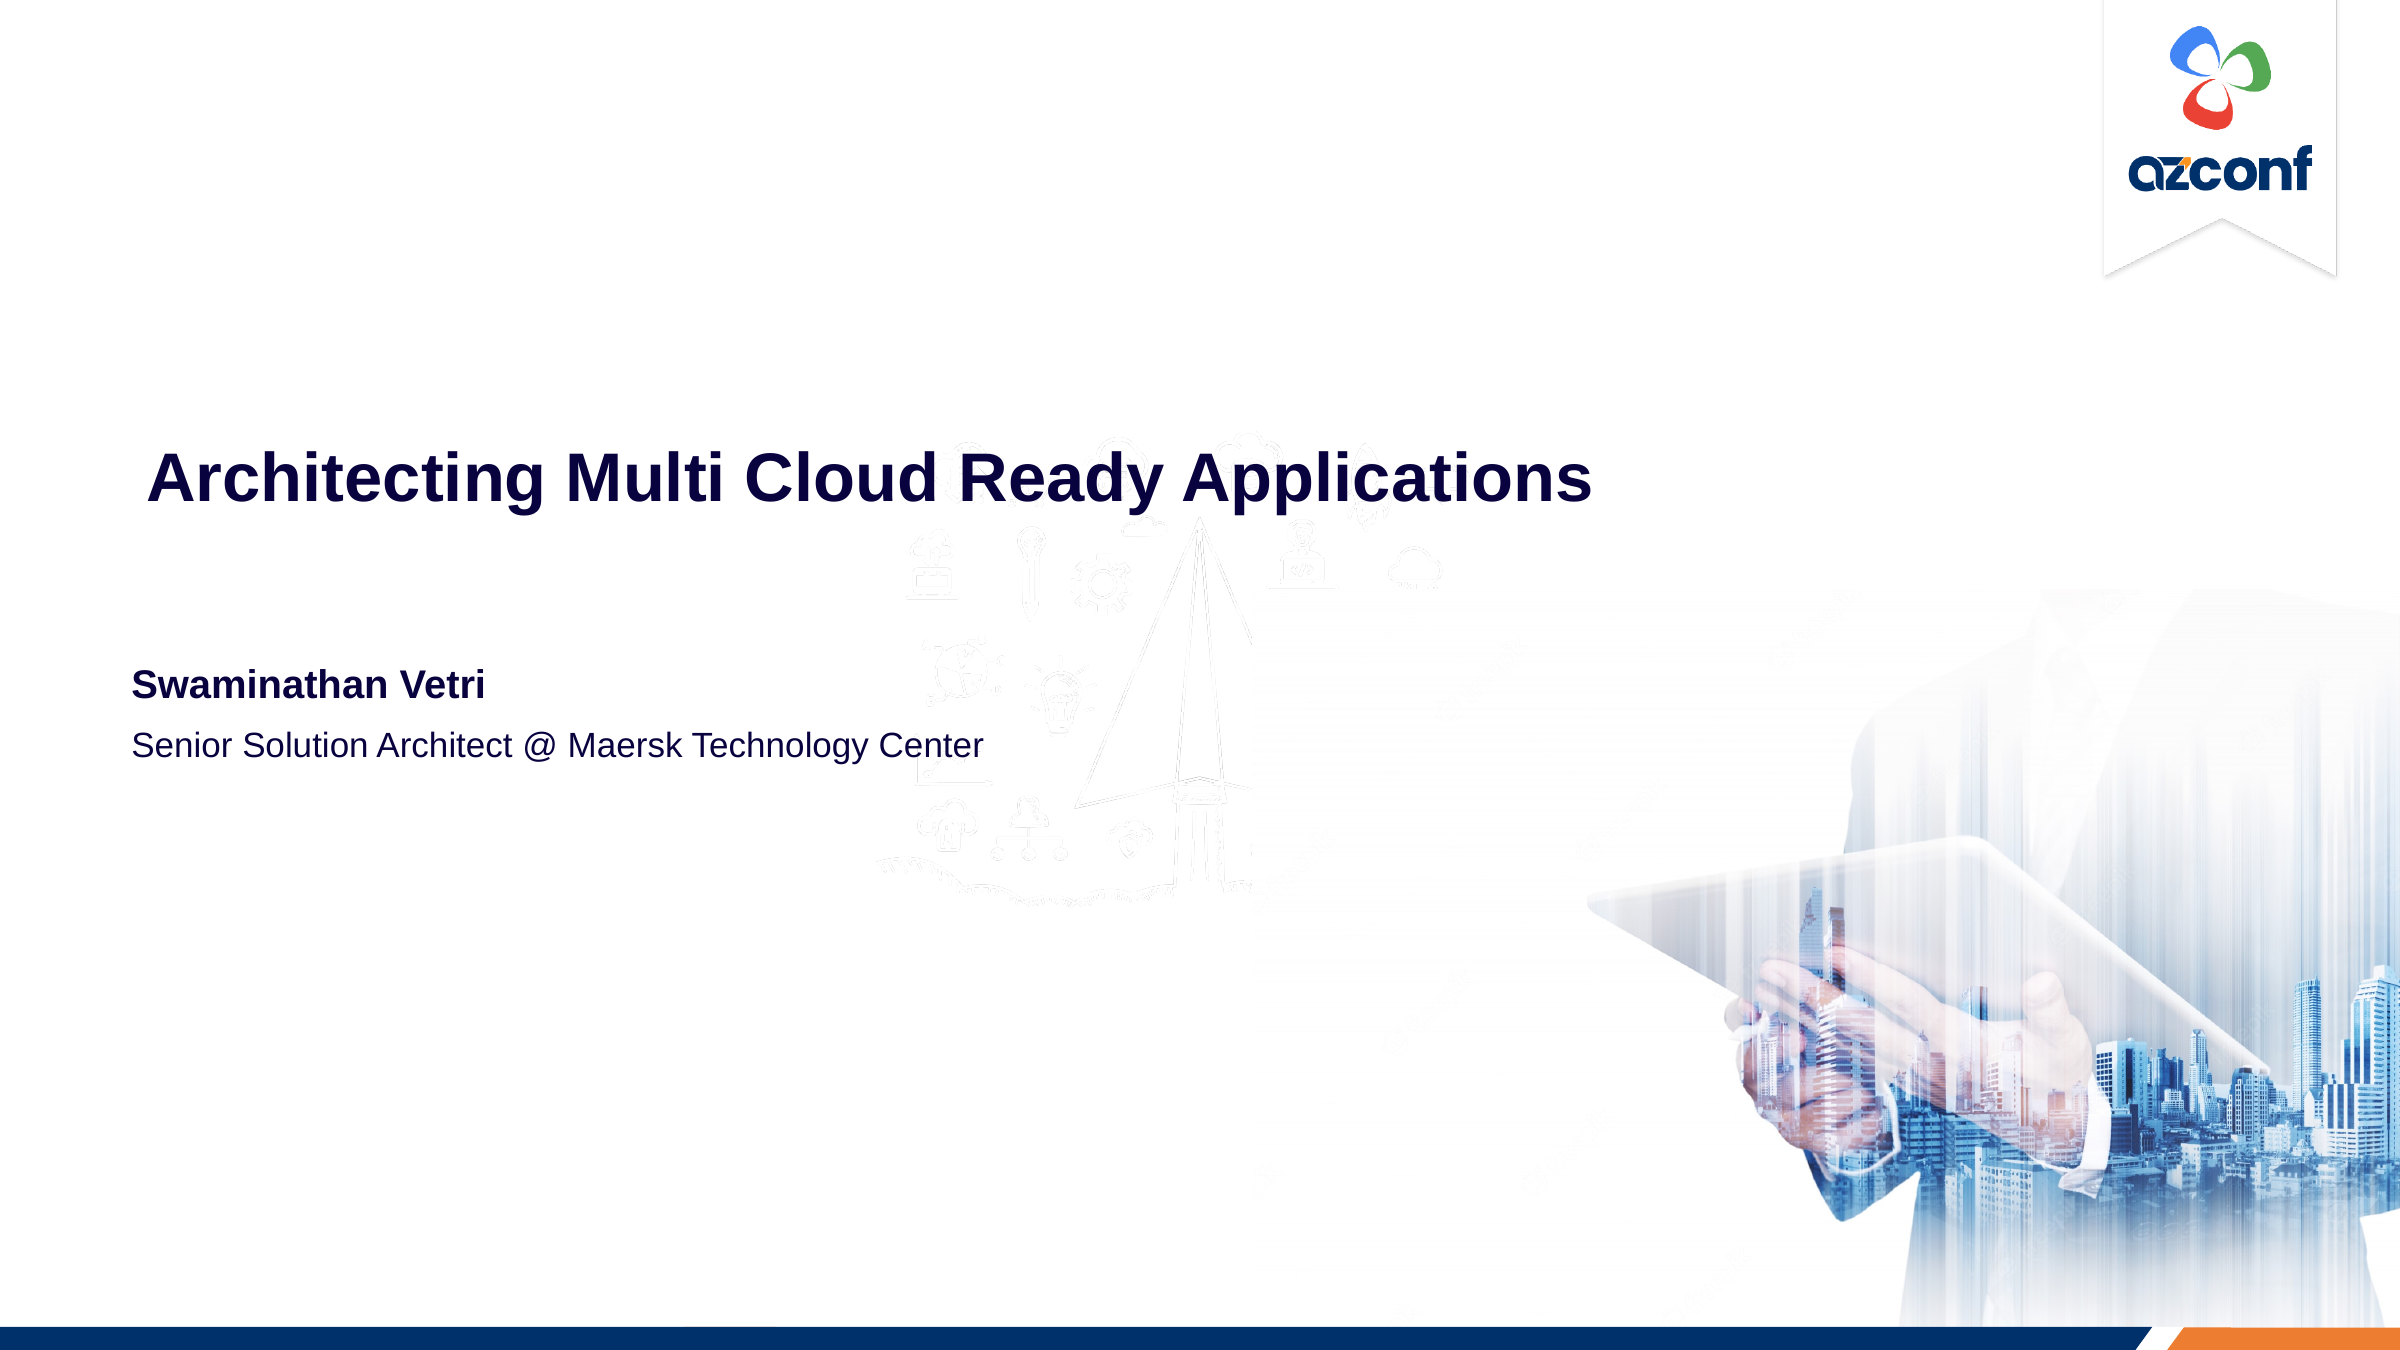

#
Architecting Multi Cloud Ready Applications
Swaminathan Vetri
Senior Solution Architect @ Maersk Technology Center